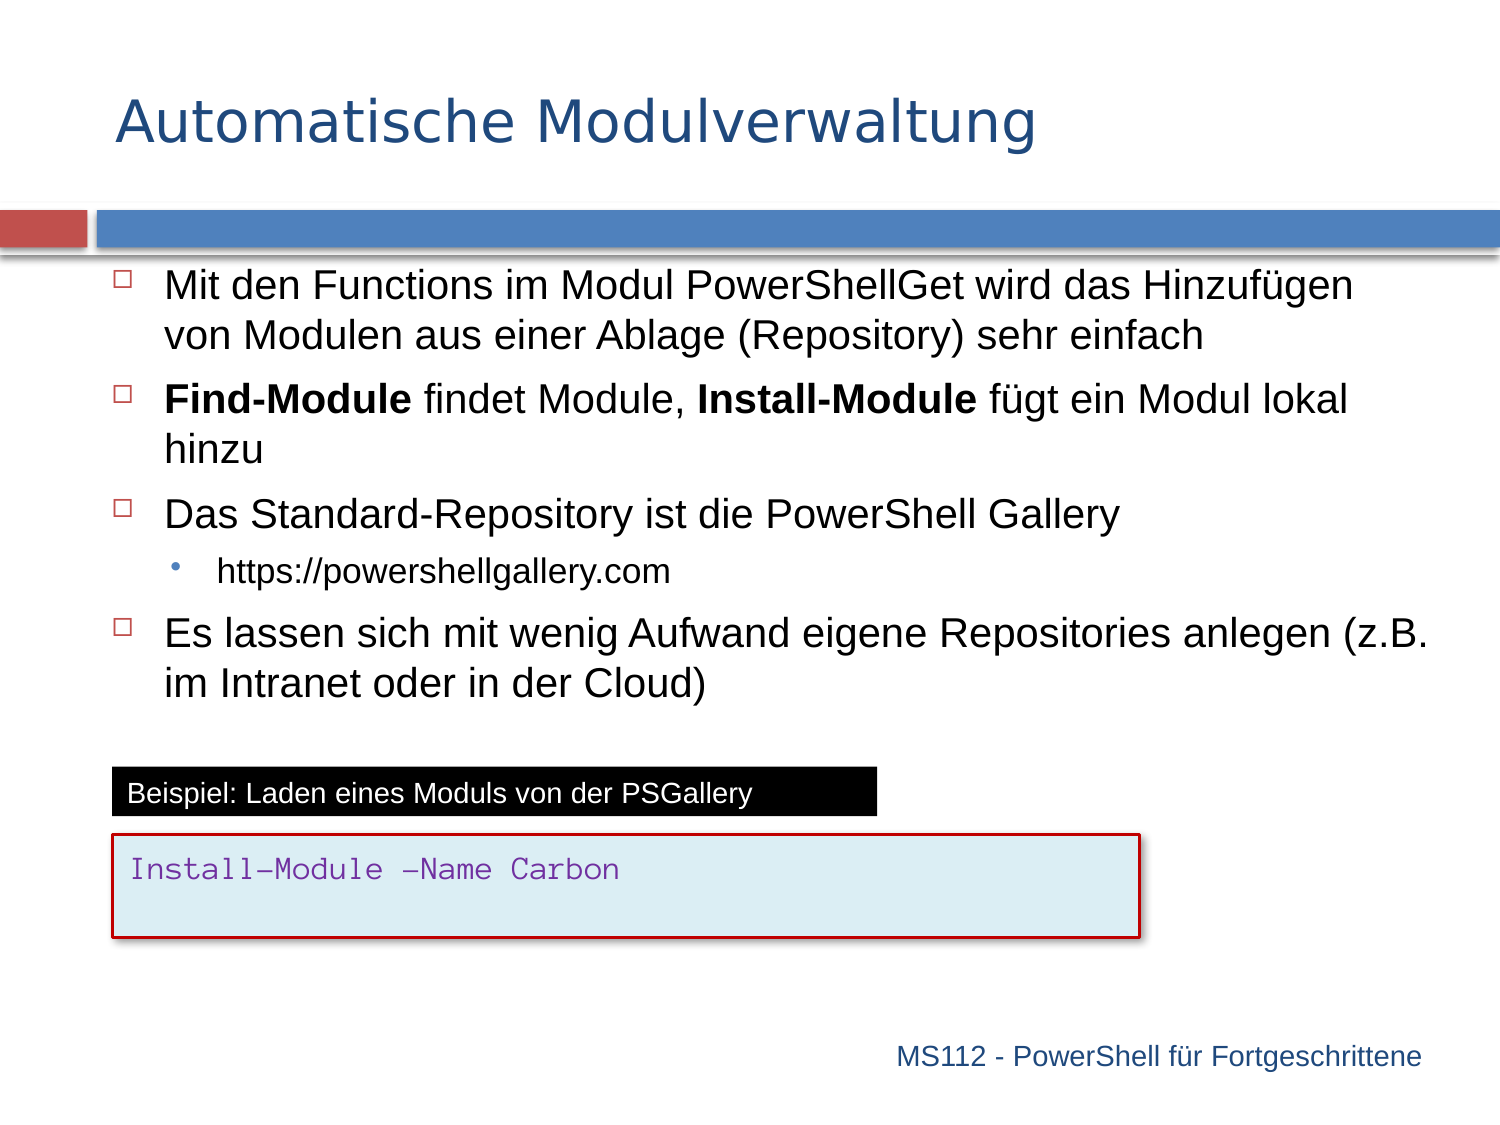

# Automatische Modulverwaltung
Mit den Functions im Modul PowerShellGet wird das Hinzufügen von Modulen aus einer Ablage (Repository) sehr einfach
Find-Module findet Module, Install-Module fügt ein Modul lokal hinzu
Das Standard-Repository ist die PowerShell Gallery
https://powershellgallery.com
Es lassen sich mit wenig Aufwand eigene Repositories anlegen (z.B. im Intranet oder in der Cloud)
Beispiel: Laden eines Moduls von der PSGallery
Install-Module –Name Carbon

MS112 - PowerShell für Fortgeschrittene